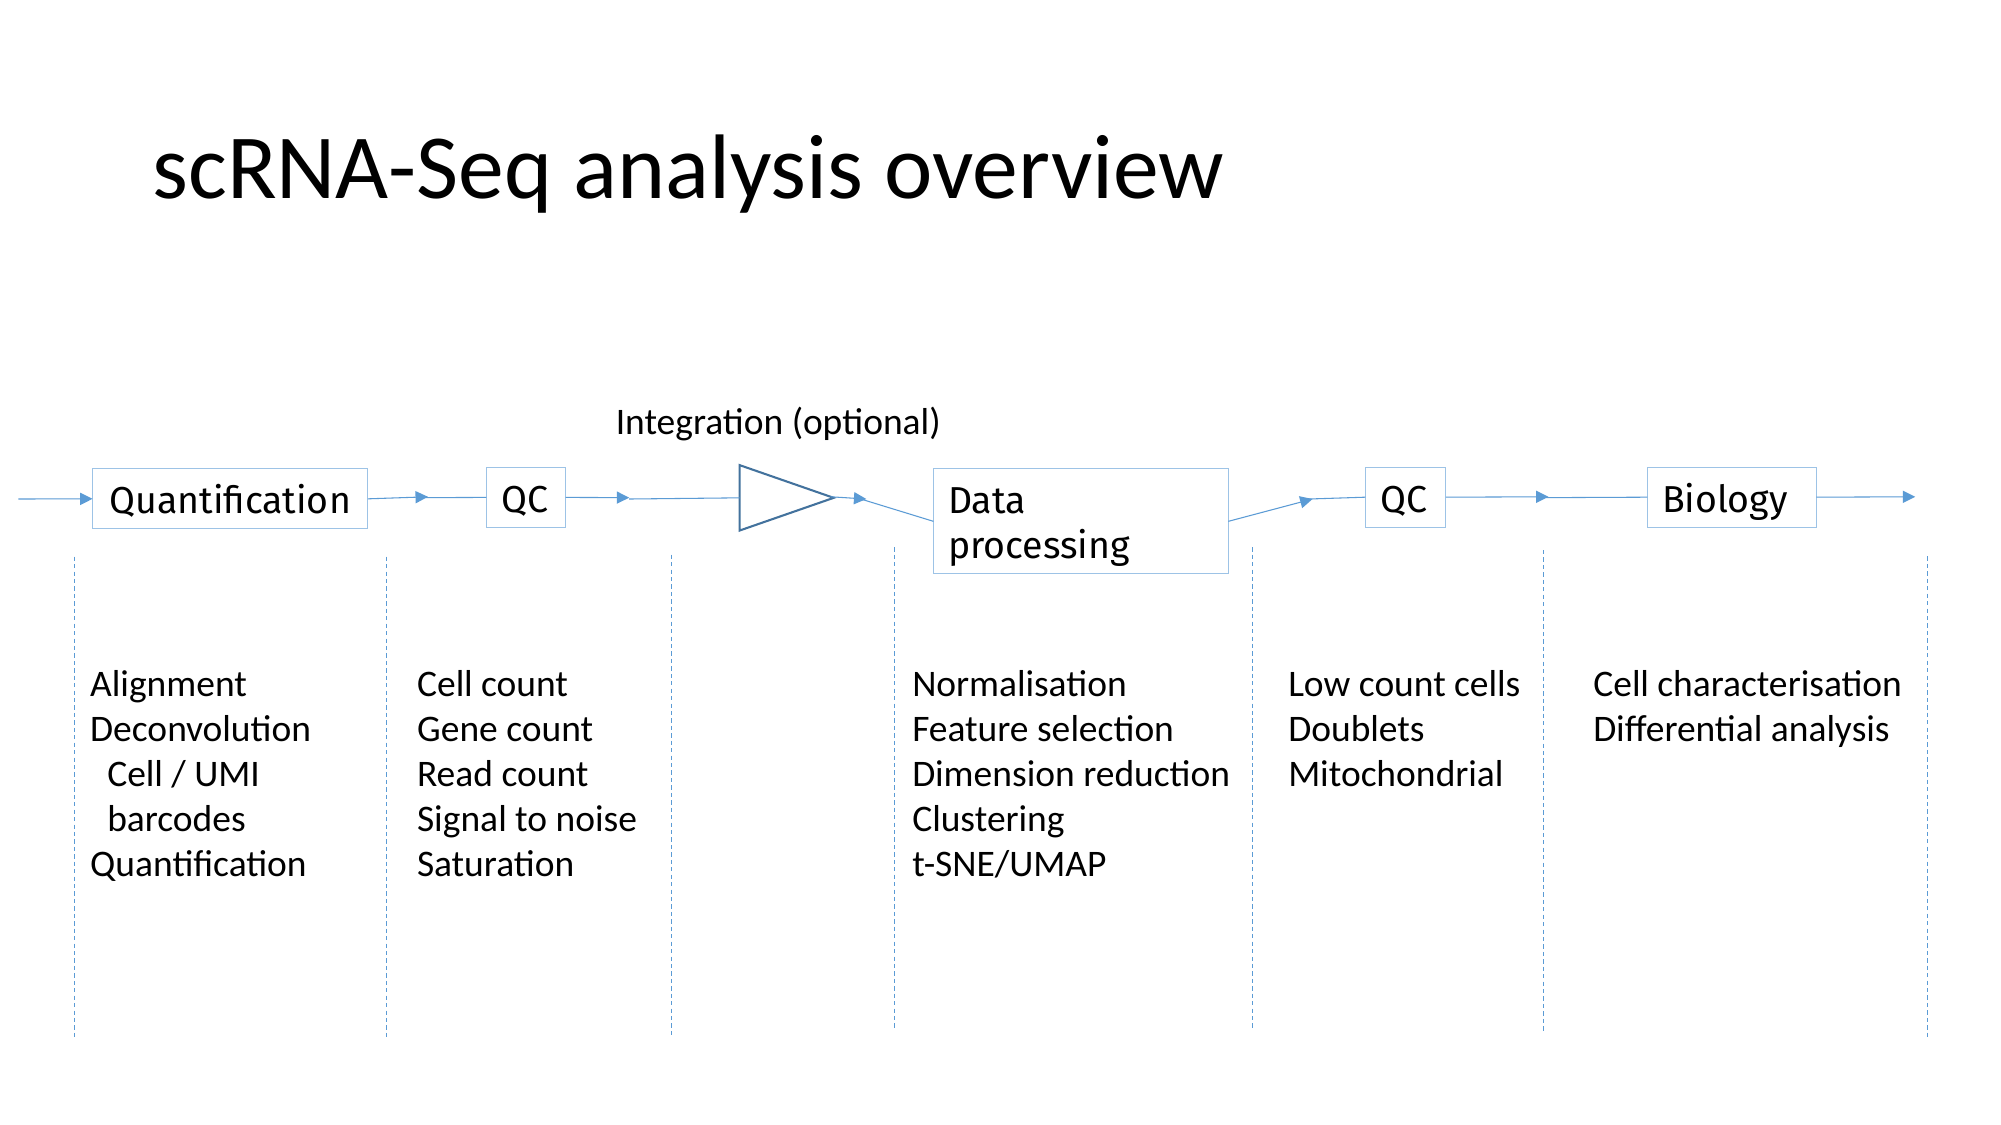

# scRNA-Seq analysis overview
Integration (optional)

QC
Biology
QC
Quantification
Data processing
Alignment
Deconvolution
  Cell / UMI
  barcodes
Quantification

Cell count
Gene count
Read count
Signal to noise
Saturation
Normalisation
Feature selection
Dimension reduction
Clustering
t-SNE/UMAP

Low count cells
Doublets
Mitochondrial

Cell characterisation
Differential analysis